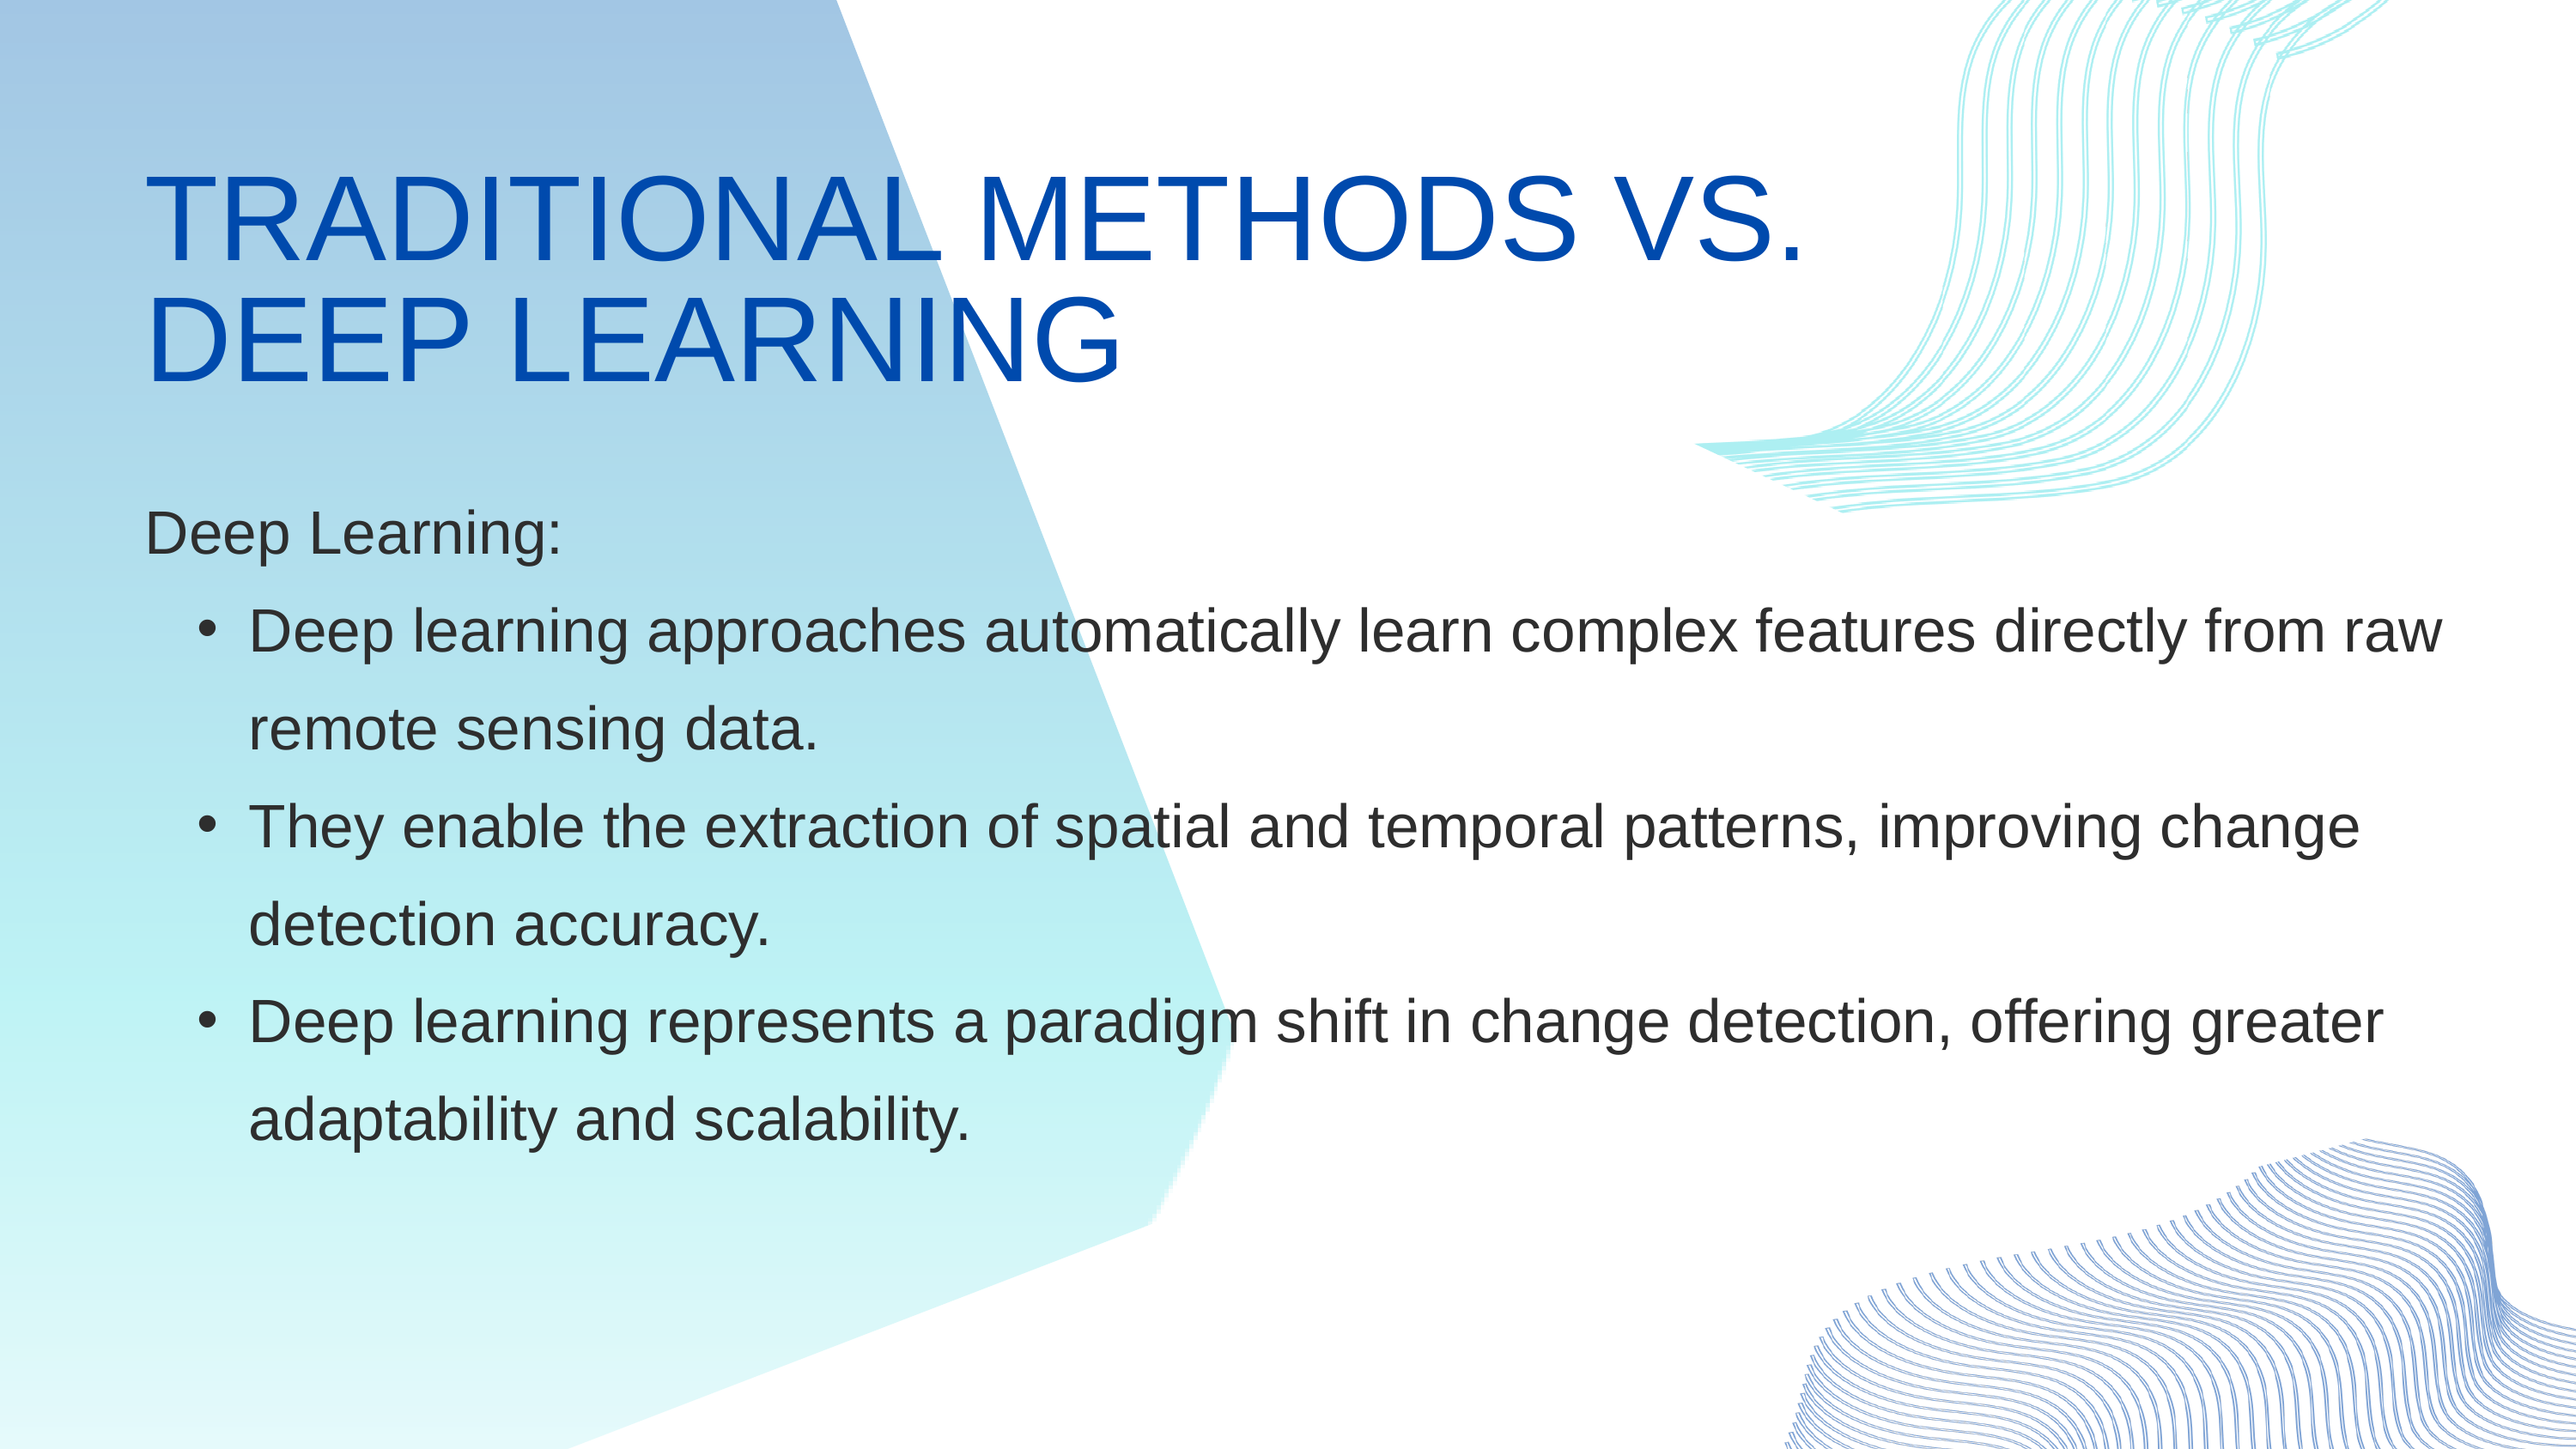

TRADITIONAL METHODS VS. DEEP LEARNING
Deep Learning:
Deep learning approaches automatically learn complex features directly from raw remote sensing data.
They enable the extraction of spatial and temporal patterns, improving change detection accuracy.
Deep learning represents a paradigm shift in change detection, offering greater adaptability and scalability.